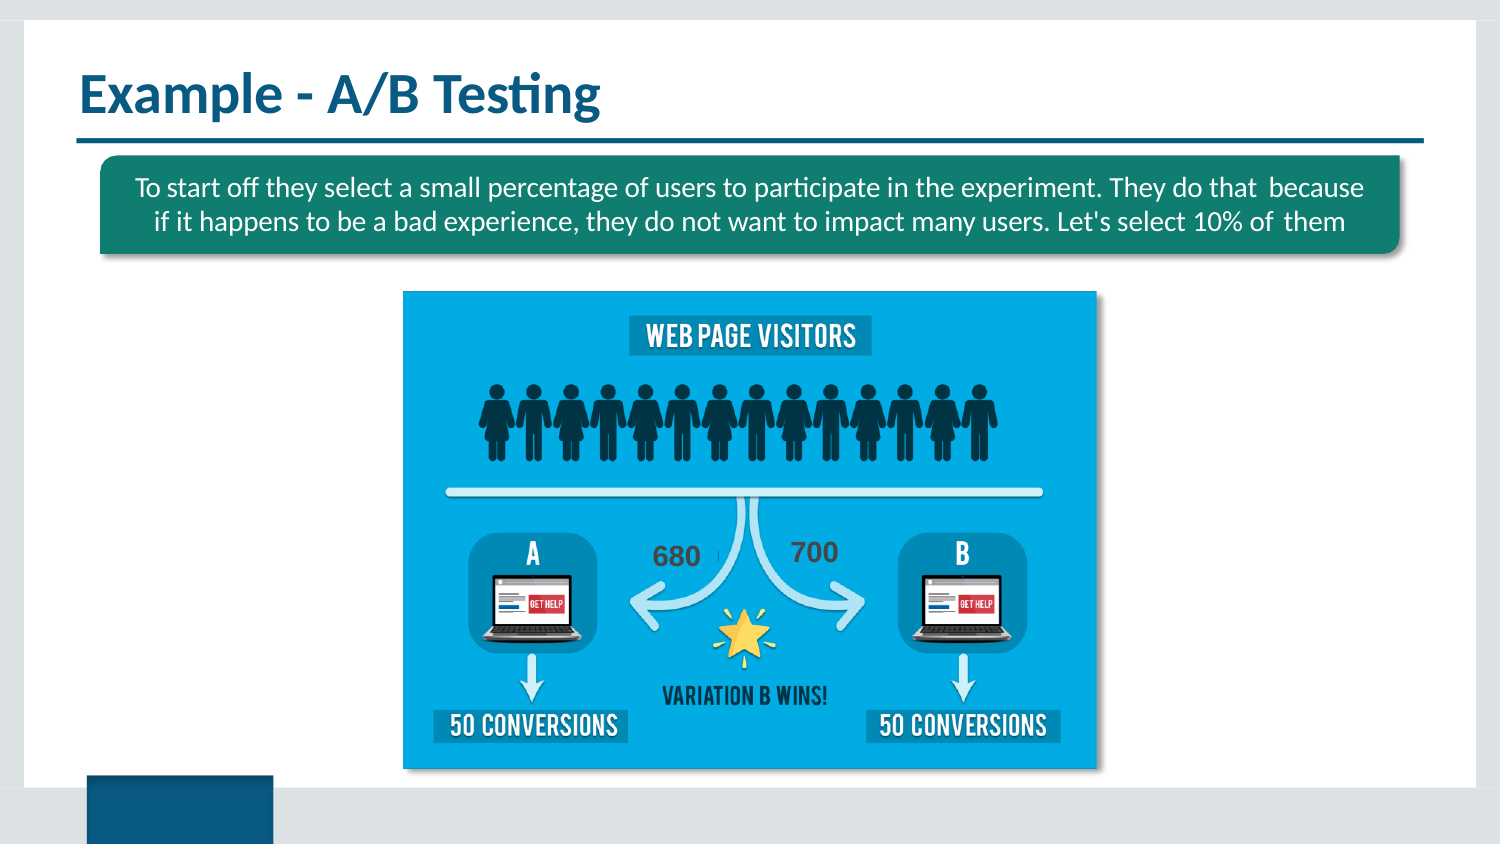

# Example - A/B Testing

To start off they select a small percentage of users to participate in the experiment. They do that because
if it happens to be a bad experience, they do not want to impact many users. Let's select 10% of them

700
680